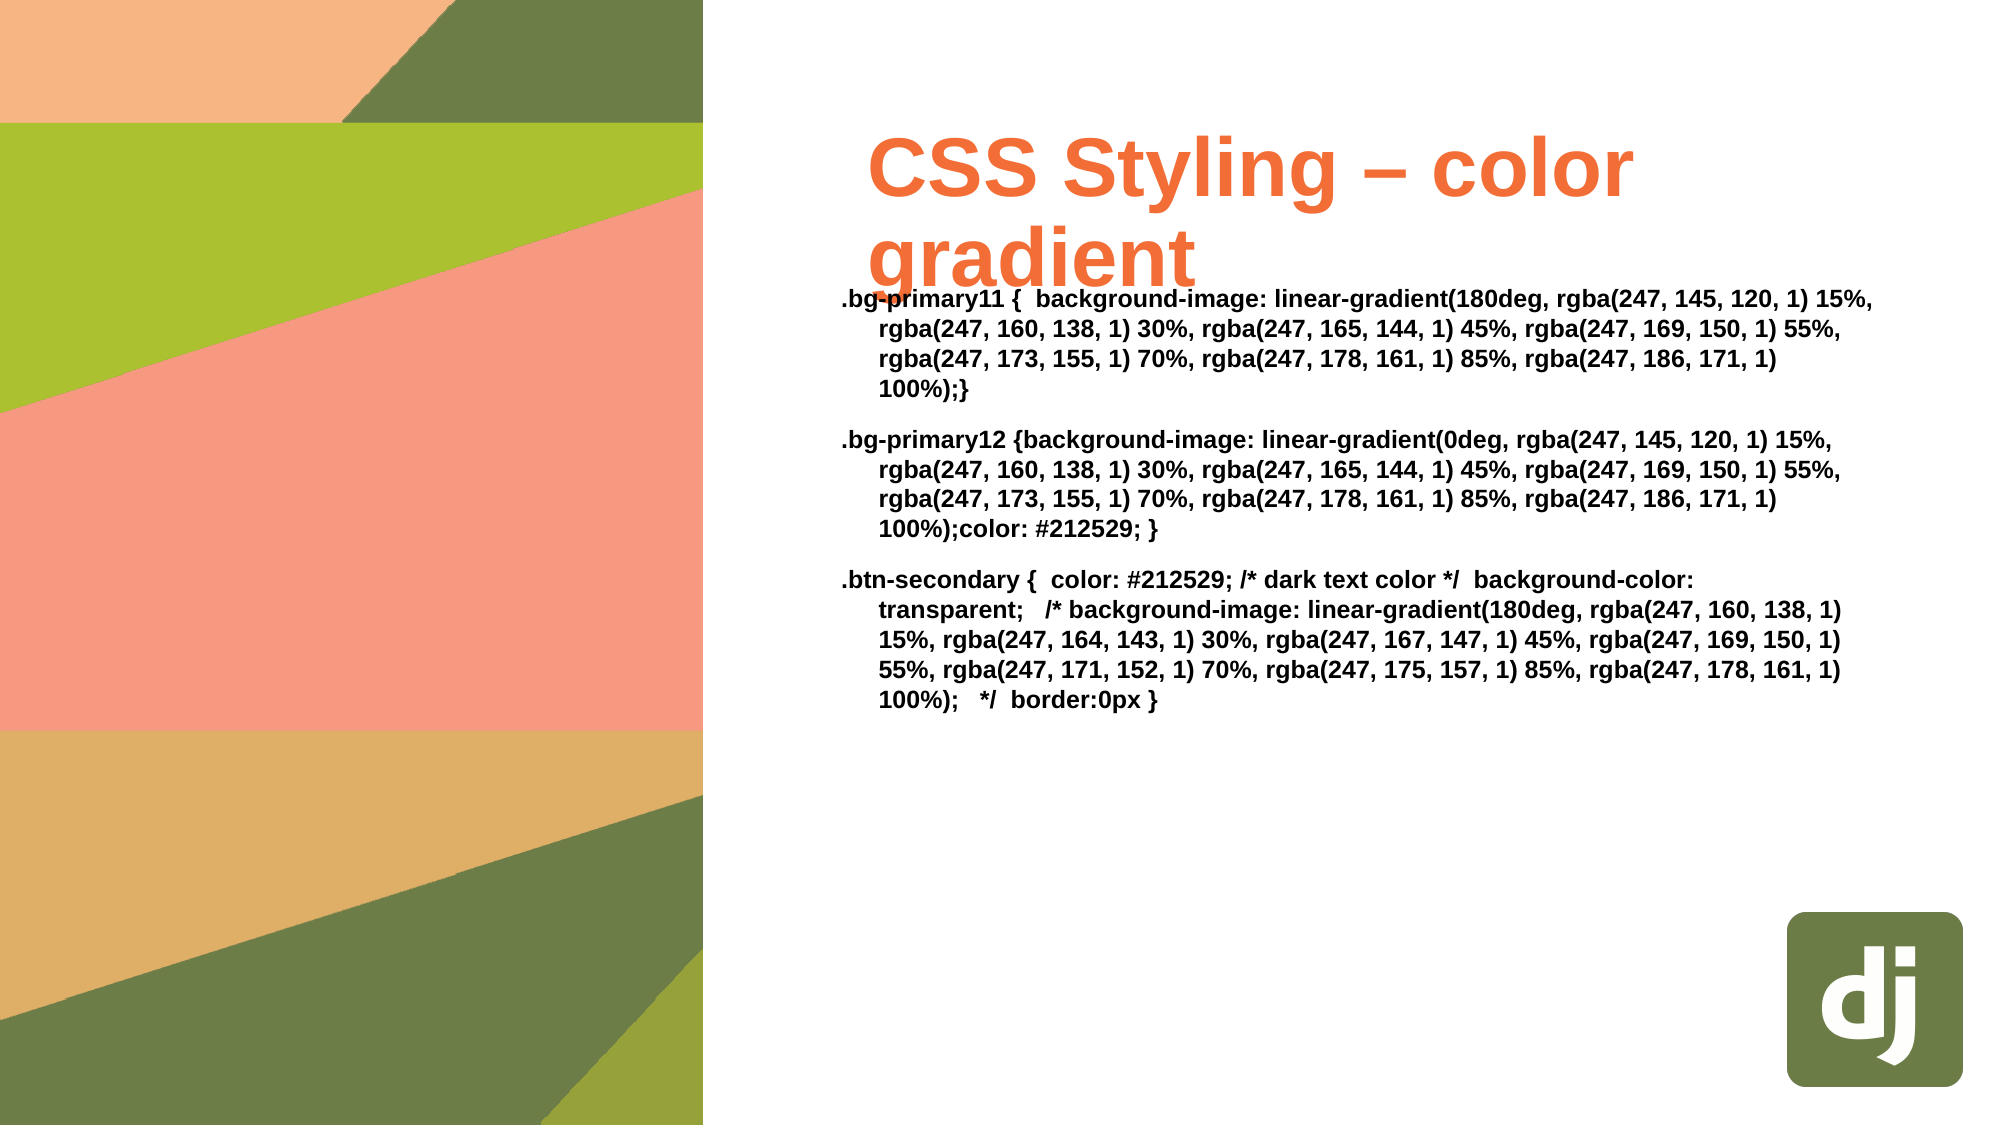

# CSS Styling – color gradient
.bg-primary11 {  background-image: linear-gradient(180deg, rgba(247, 145, 120, 1) 15%, rgba(247, 160, 138, 1) 30%, rgba(247, 165, 144, 1) 45%, rgba(247, 169, 150, 1) 55%, rgba(247, 173, 155, 1) 70%, rgba(247, 178, 161, 1) 85%, rgba(247, 186, 171, 1) 100%);}
.bg-primary12 {background-image: linear-gradient(0deg, rgba(247, 145, 120, 1) 15%, rgba(247, 160, 138, 1) 30%, rgba(247, 165, 144, 1) 45%, rgba(247, 169, 150, 1) 55%, rgba(247, 173, 155, 1) 70%, rgba(247, 178, 161, 1) 85%, rgba(247, 186, 171, 1) 100%);color: #212529; }
.btn-secondary {  color: #212529; /* dark text color */  background-color: transparent;   /* background-image: linear-gradient(180deg, rgba(247, 160, 138, 1) 15%, rgba(247, 164, 143, 1) 30%, rgba(247, 167, 147, 1) 45%, rgba(247, 169, 150, 1) 55%, rgba(247, 171, 152, 1) 70%, rgba(247, 175, 157, 1) 85%, rgba(247, 178, 161, 1) 100%);   */  border:0px }